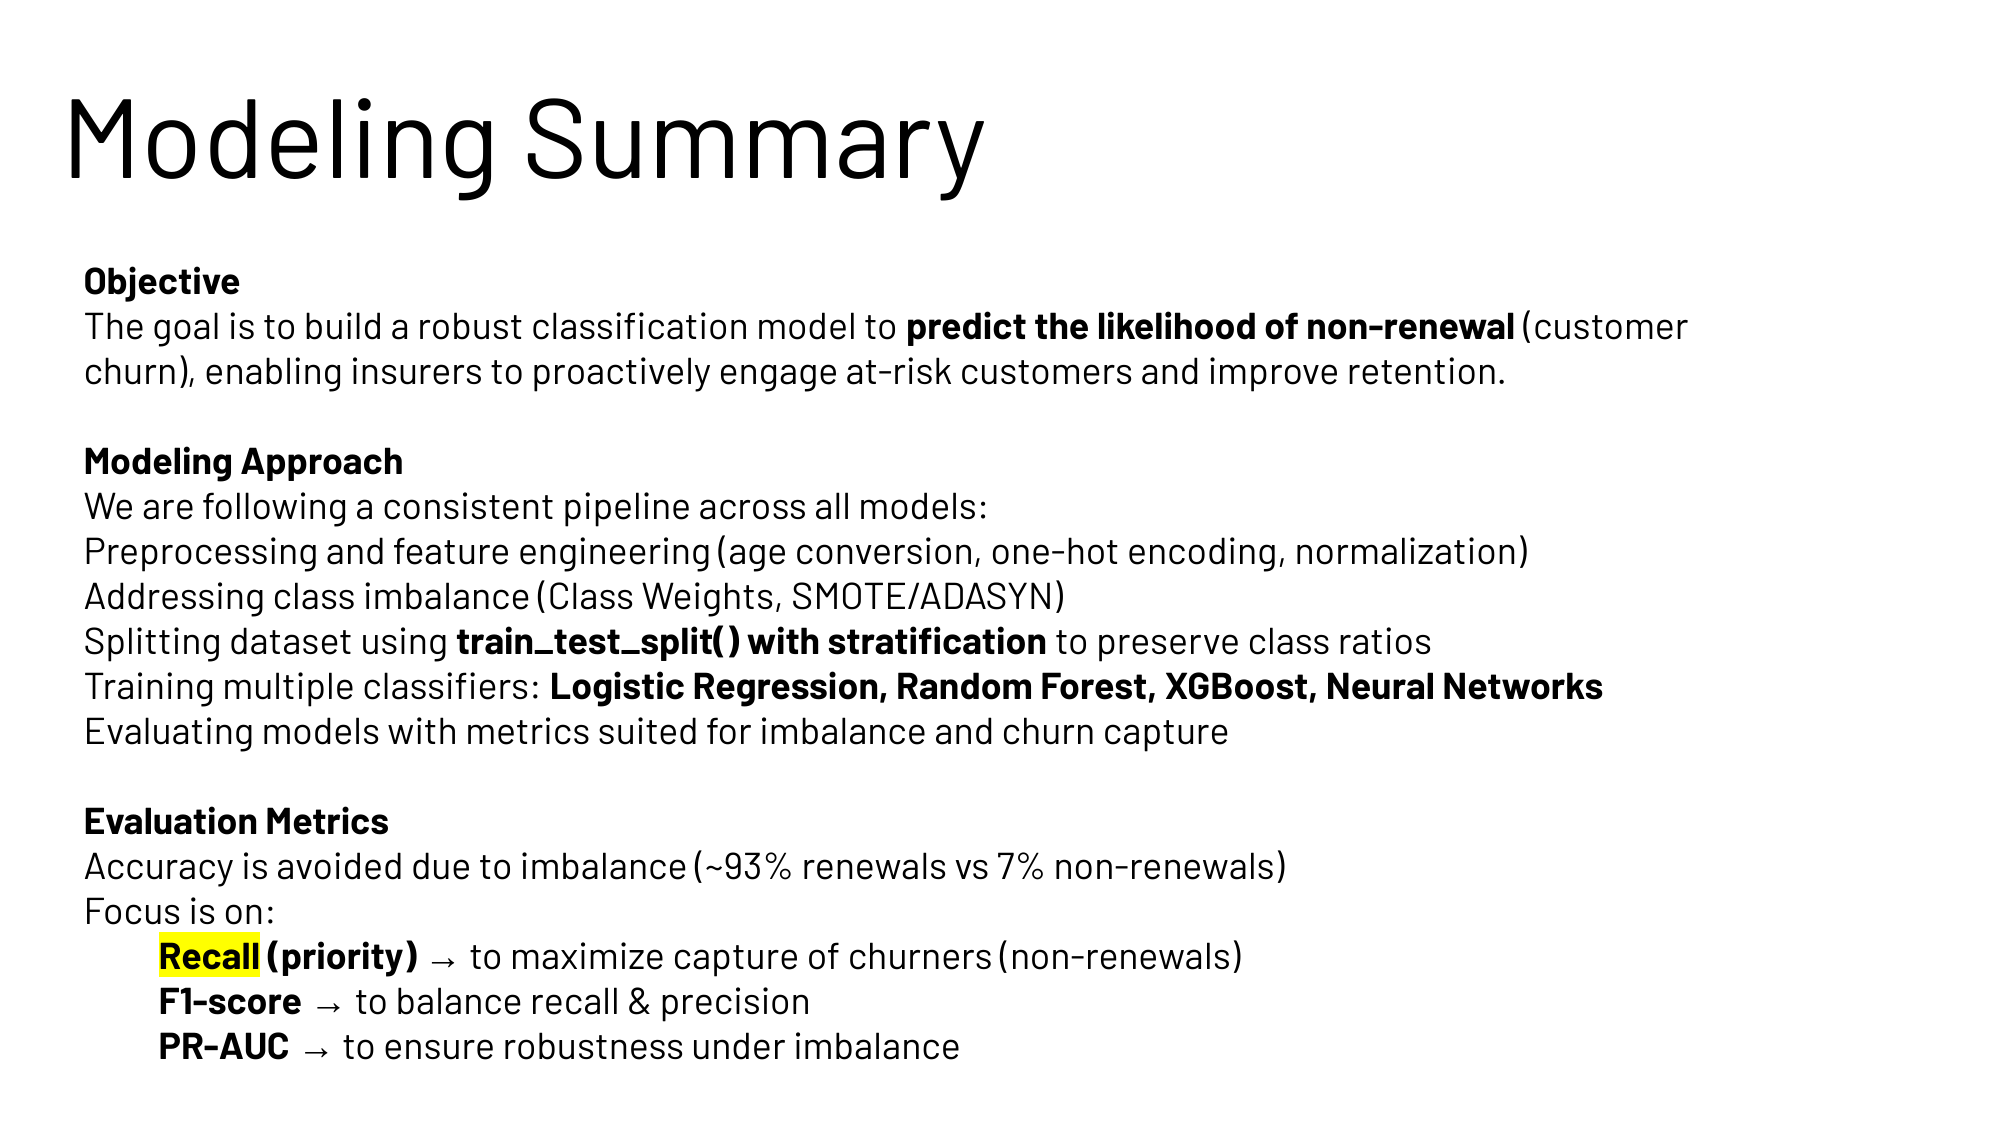

Modeling Summary
Objective
The goal is to build a robust classification model to predict the likelihood of non-renewal (customer churn), enabling insurers to proactively engage at-risk customers and improve retention.

Modeling Approach
We are following a consistent pipeline across all models:
Preprocessing and feature engineering (age conversion, one-hot encoding, normalization)
Addressing class imbalance (Class Weights, SMOTE/ADASYN)
Splitting dataset using train_test_split() with stratification to preserve class ratios
Training multiple classifiers: Logistic Regression, Random Forest, XGBoost, Neural Networks
Evaluating models with metrics suited for imbalance and churn capture

Evaluation Metrics
Accuracy is avoided due to imbalance (~93% renewals vs 7% non-renewals)
Focus is on:
Recall (priority) → to maximize capture of churners (non-renewals)
F1-score → to balance recall & precision
PR-AUC → to ensure robustness under imbalance